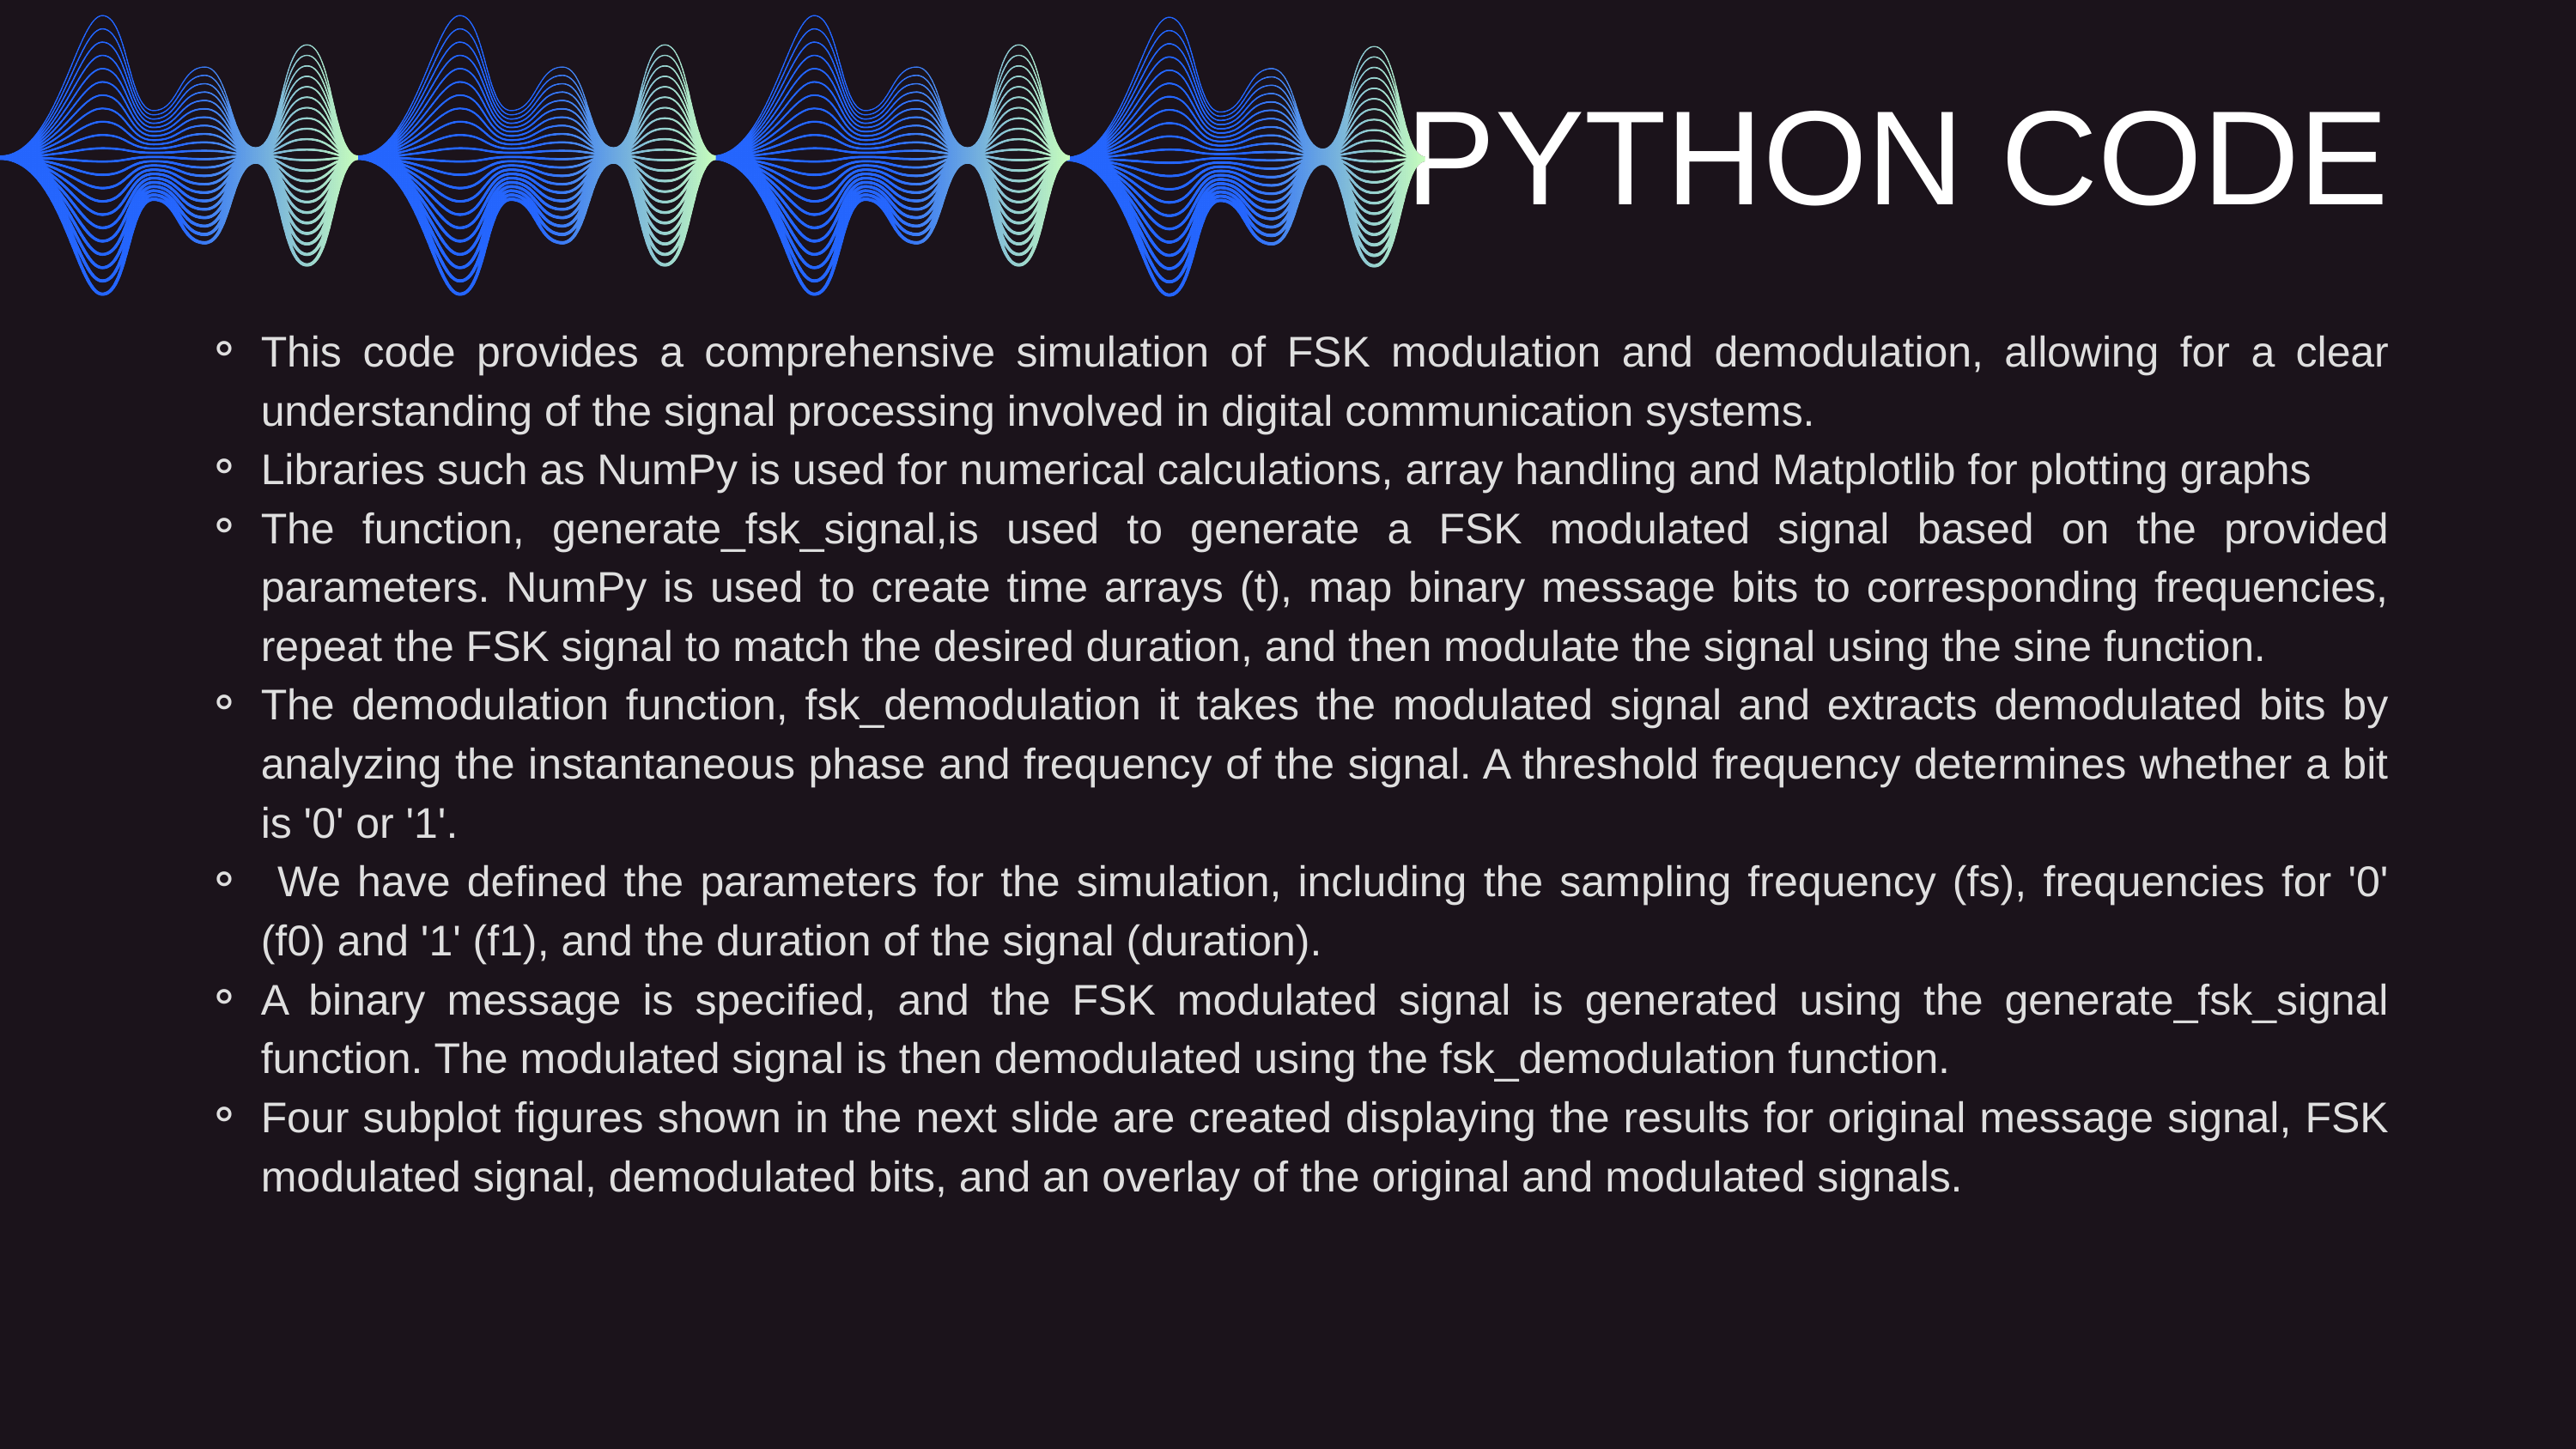

PYTHON CODE
This code provides a comprehensive simulation of FSK modulation and demodulation, allowing for a clear understanding of the signal processing involved in digital communication systems.
Libraries such as NumPy is used for numerical calculations, array handling and Matplotlib for plotting graphs
The function, generate_fsk_signal,is used to generate a FSK modulated signal based on the provided parameters. NumPy is used to create time arrays (t), map binary message bits to corresponding frequencies, repeat the FSK signal to match the desired duration, and then modulate the signal using the sine function.
The demodulation function, fsk_demodulation it takes the modulated signal and extracts demodulated bits by analyzing the instantaneous phase and frequency of the signal. A threshold frequency determines whether a bit is '0' or '1'.
 We have defined the parameters for the simulation, including the sampling frequency (fs), frequencies for '0' (f0) and '1' (f1), and the duration of the signal (duration).
A binary message is specified, and the FSK modulated signal is generated using the generate_fsk_signal function. The modulated signal is then demodulated using the fsk_demodulation function.
Four subplot figures shown in the next slide are created displaying the results for original message signal, FSK modulated signal, demodulated bits, and an overlay of the original and modulated signals.